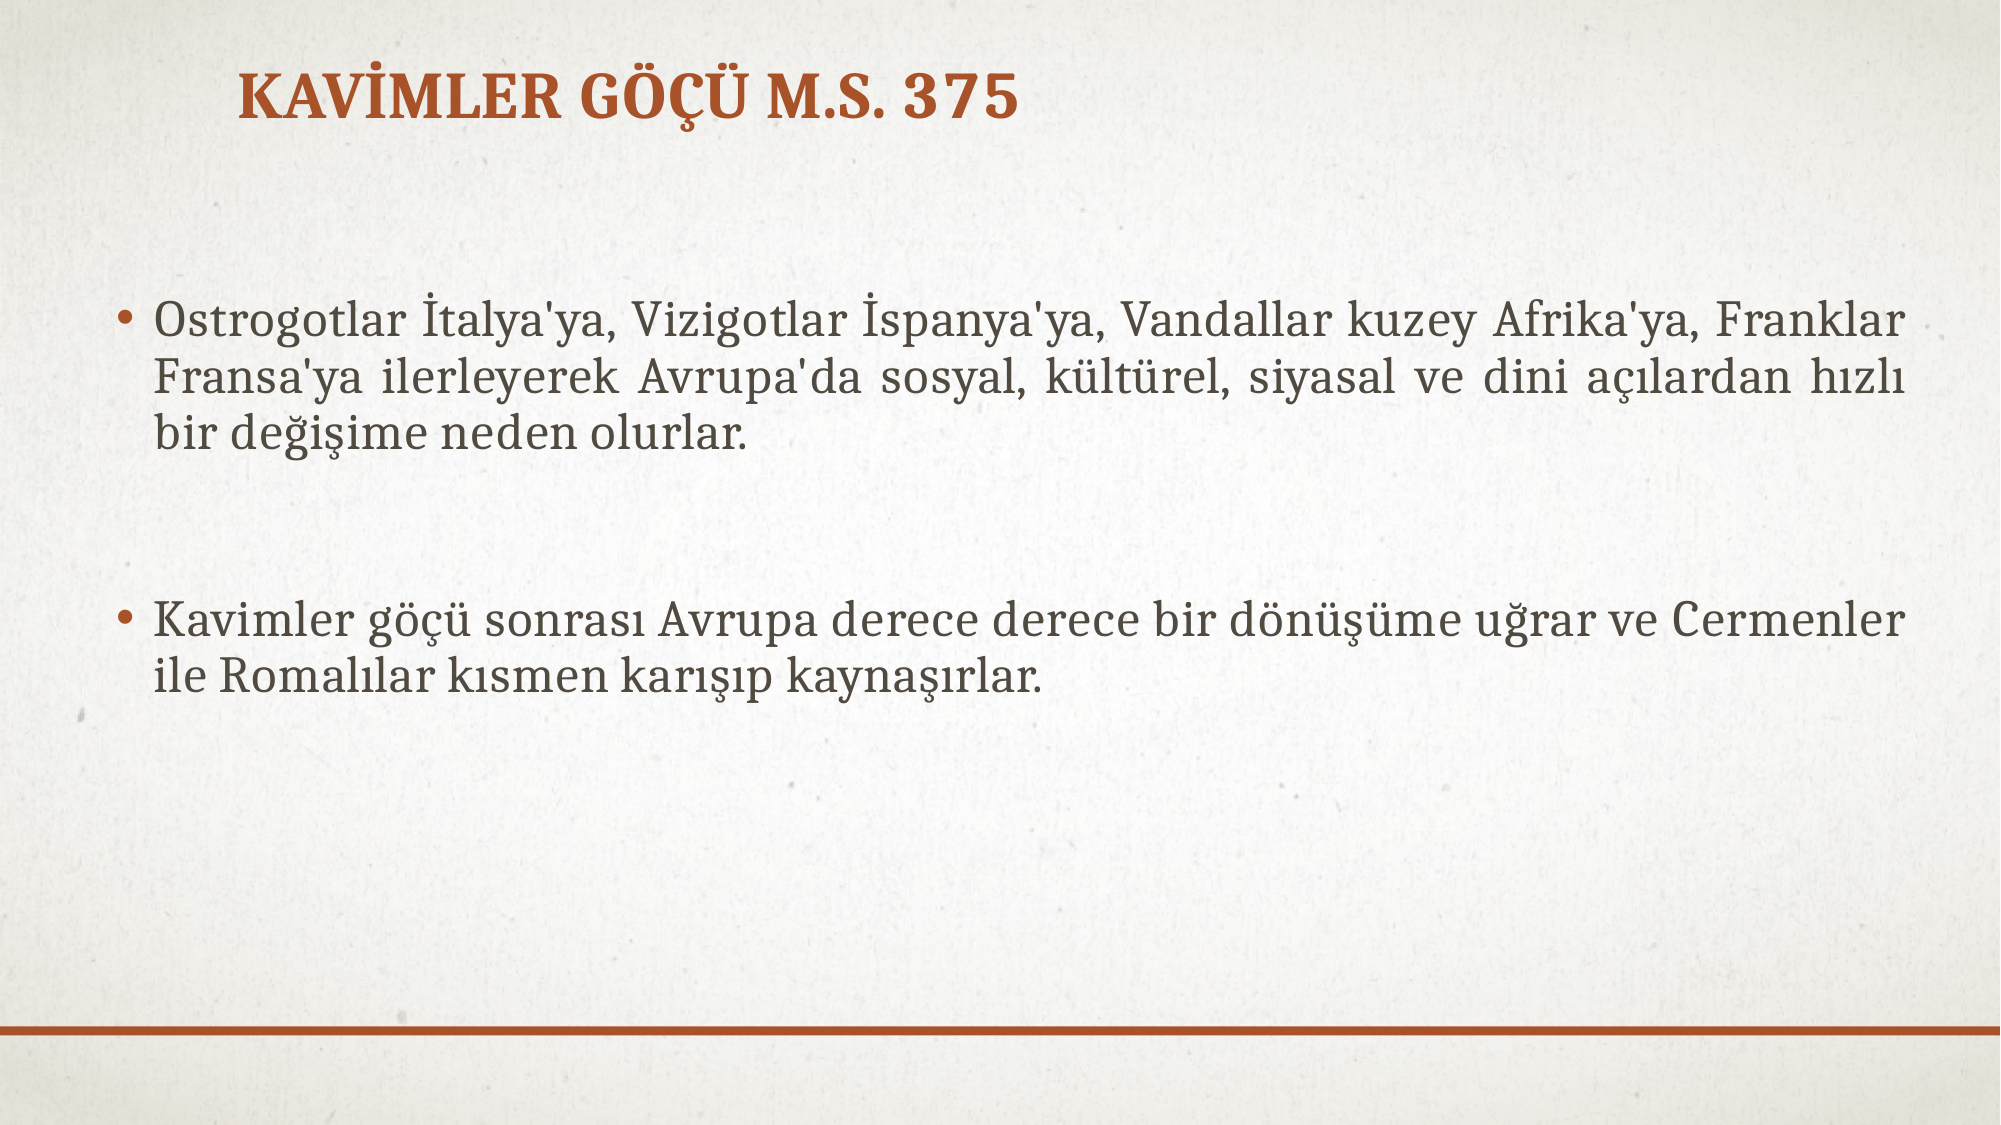

# Kavimler Göçü M.S. 375

Ostrogotlar İtalya'ya, Vizigotlar İspanya'ya, Vandallar kuzey Afrika'ya, Franklar Fransa'ya ilerleyerek Avrupa'da sosyal, kültürel, siyasal ve dini açılardan hızlı bir değişime neden olurlar.

Kavimler göçü sonrası Avrupa derece derece bir dönüşüme uğrar ve Cermenler ile Romalılar kısmen karışıp kaynaşırlar.